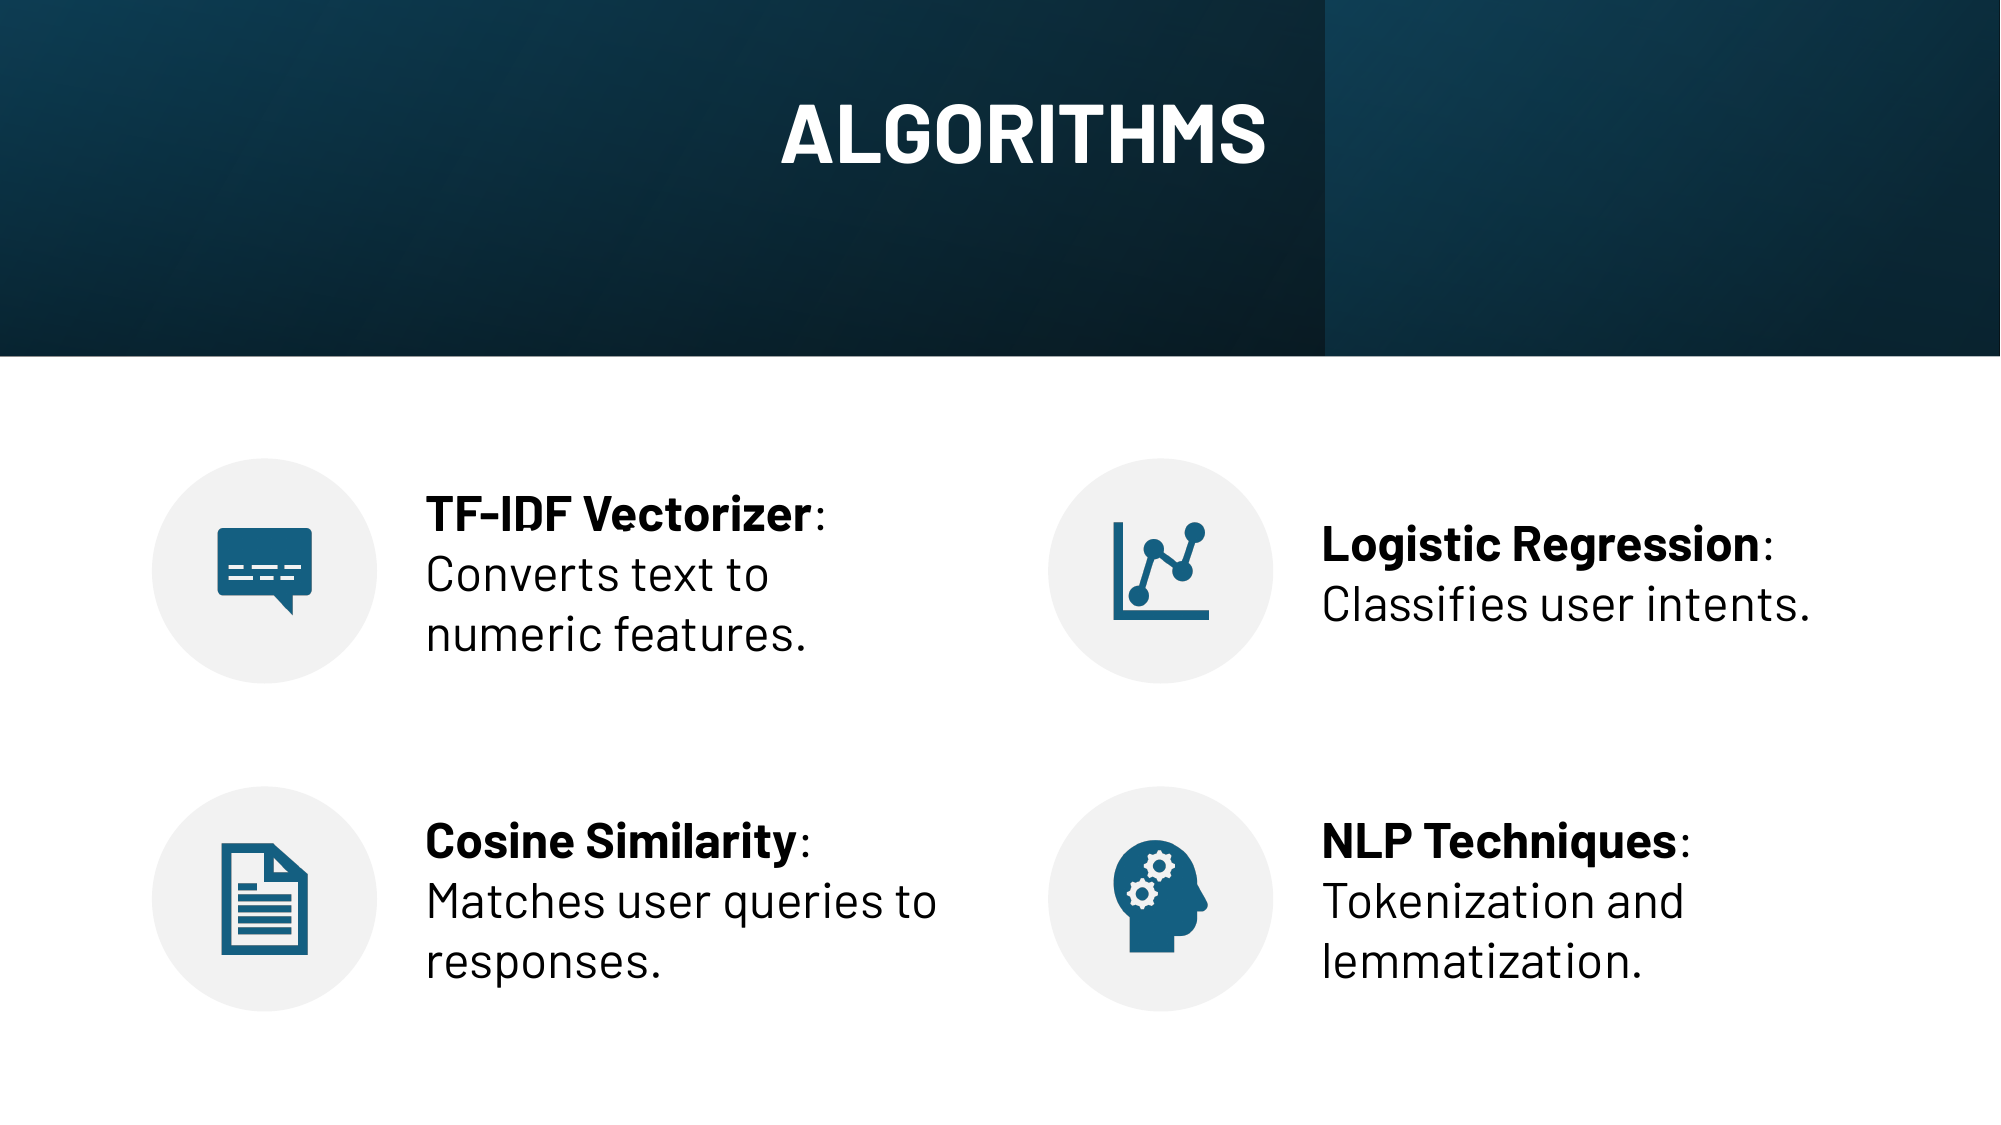

# ALGORITHMS
TF-IDF Vectorizer: Converts text to numeric features.
Logistic Regression: Classifies user intents.
Cosine Similarity: Matches user queries to responses.
NLP Techniques: Tokenization and lemmatization.
Algorithms